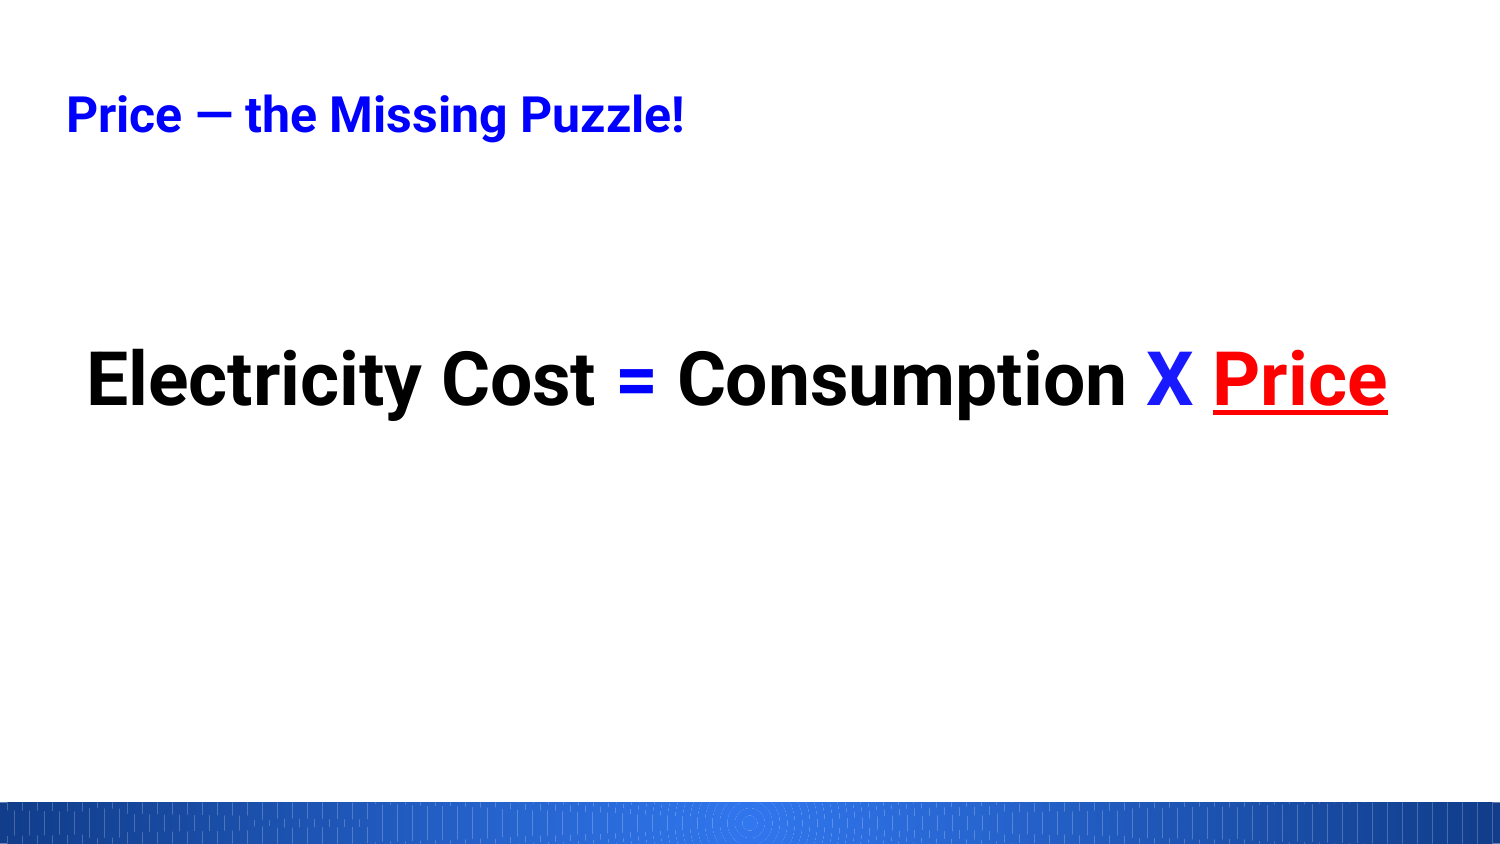

# Price — the Missing Puzzle!
Electricity Cost = Consumption X Price